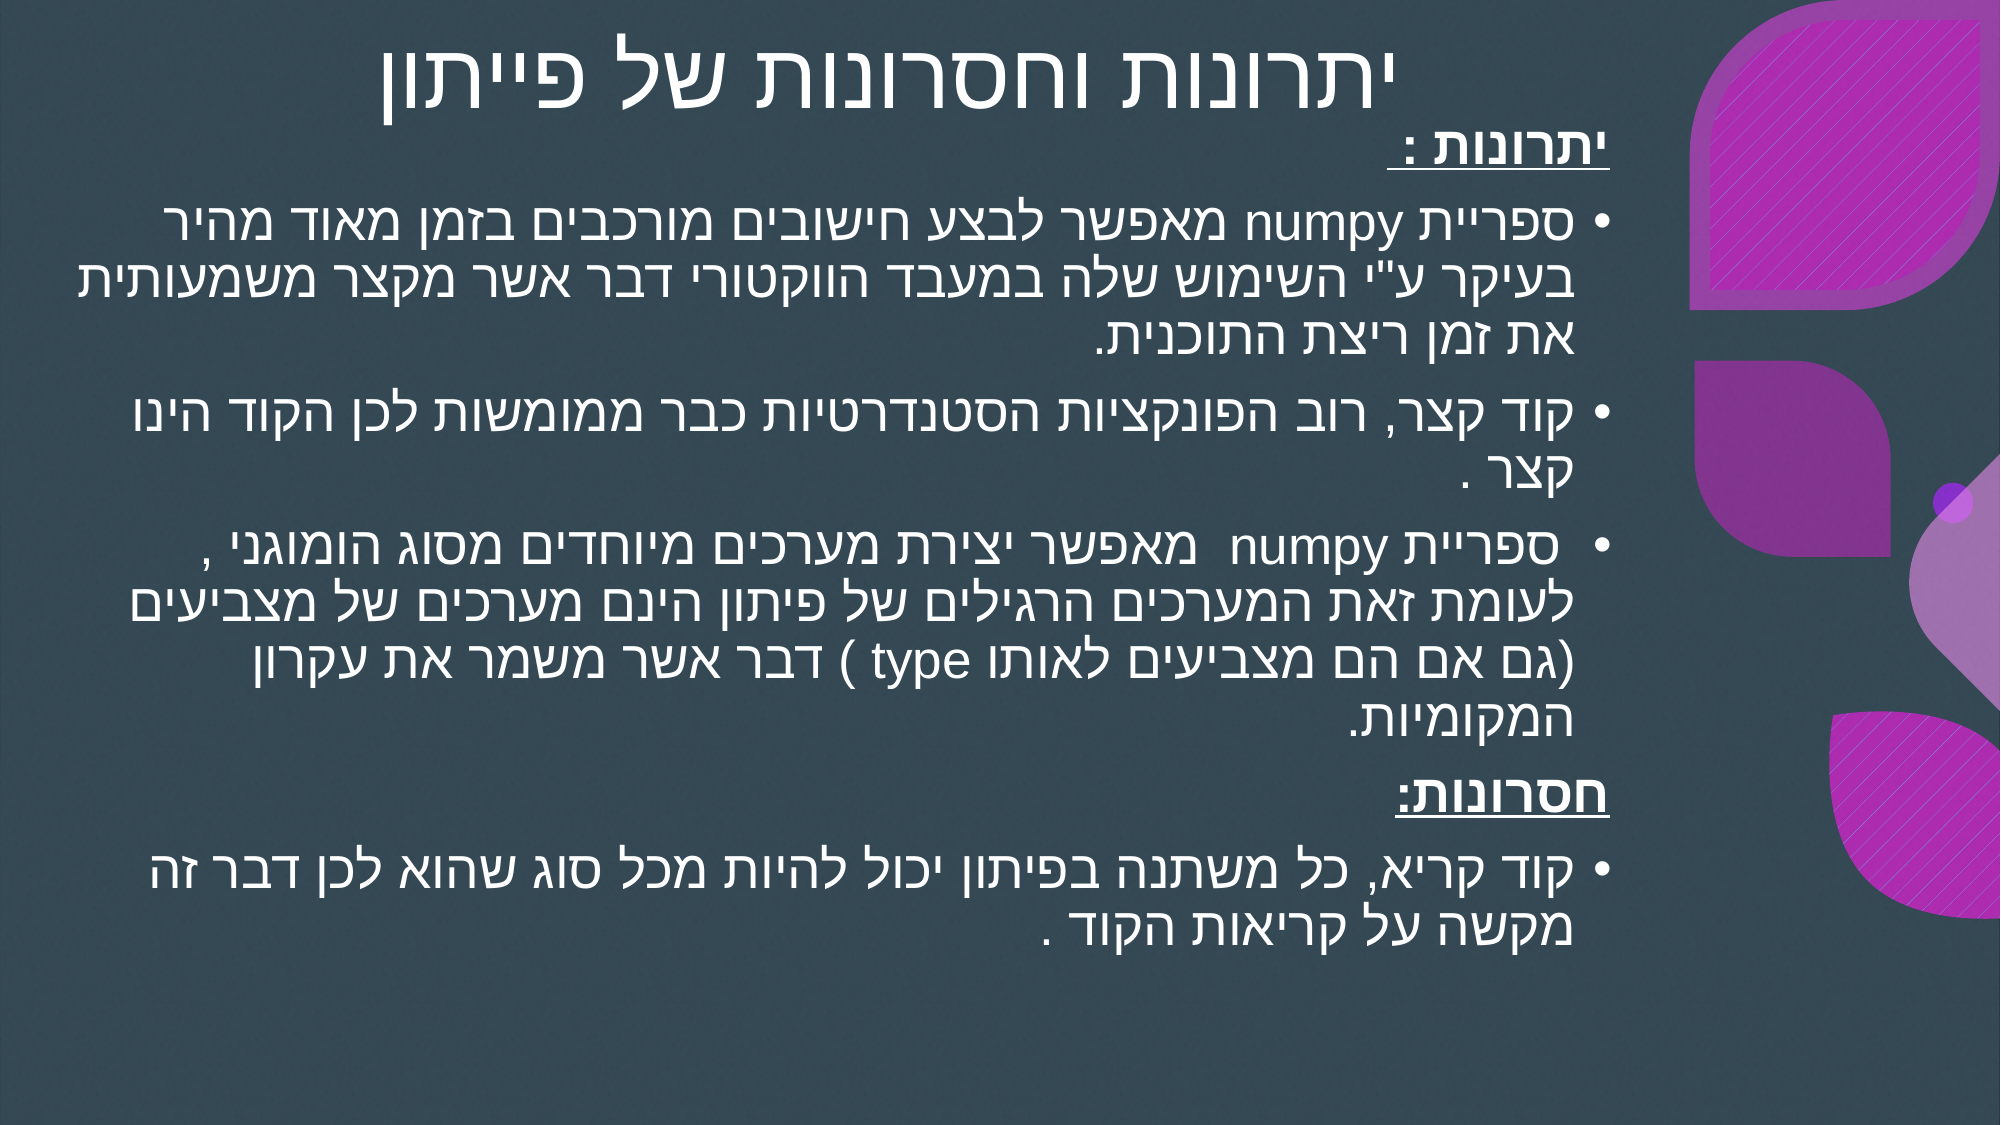

# יתרונות וחסרונות של פייתון
יתרונות :
ספריית numpy מאפשר לבצע חישובים מורכבים בזמן מאוד מהיר בעיקר ע"י השימוש שלה במעבד הווקטורי דבר אשר מקצר משמעותית את זמן ריצת התוכנית.
קוד קצר, רוב הפונקציות הסטנדרטיות כבר ממומשות לכן הקוד הינו קצר .
 ספריית numpy  מאפשר יצירת מערכים מיוחדים מסוג הומוגני , לעומת זאת המערכים הרגילים של פיתון הינם מערכים של מצביעים (גם אם הם מצביעים לאותו type ) דבר אשר משמר את עקרון המקומיות.
חסרונות:
קוד קריא, כל משתנה בפיתון יכול להיות מכל סוג שהוא לכן דבר זה מקשה על קריאות הקוד .